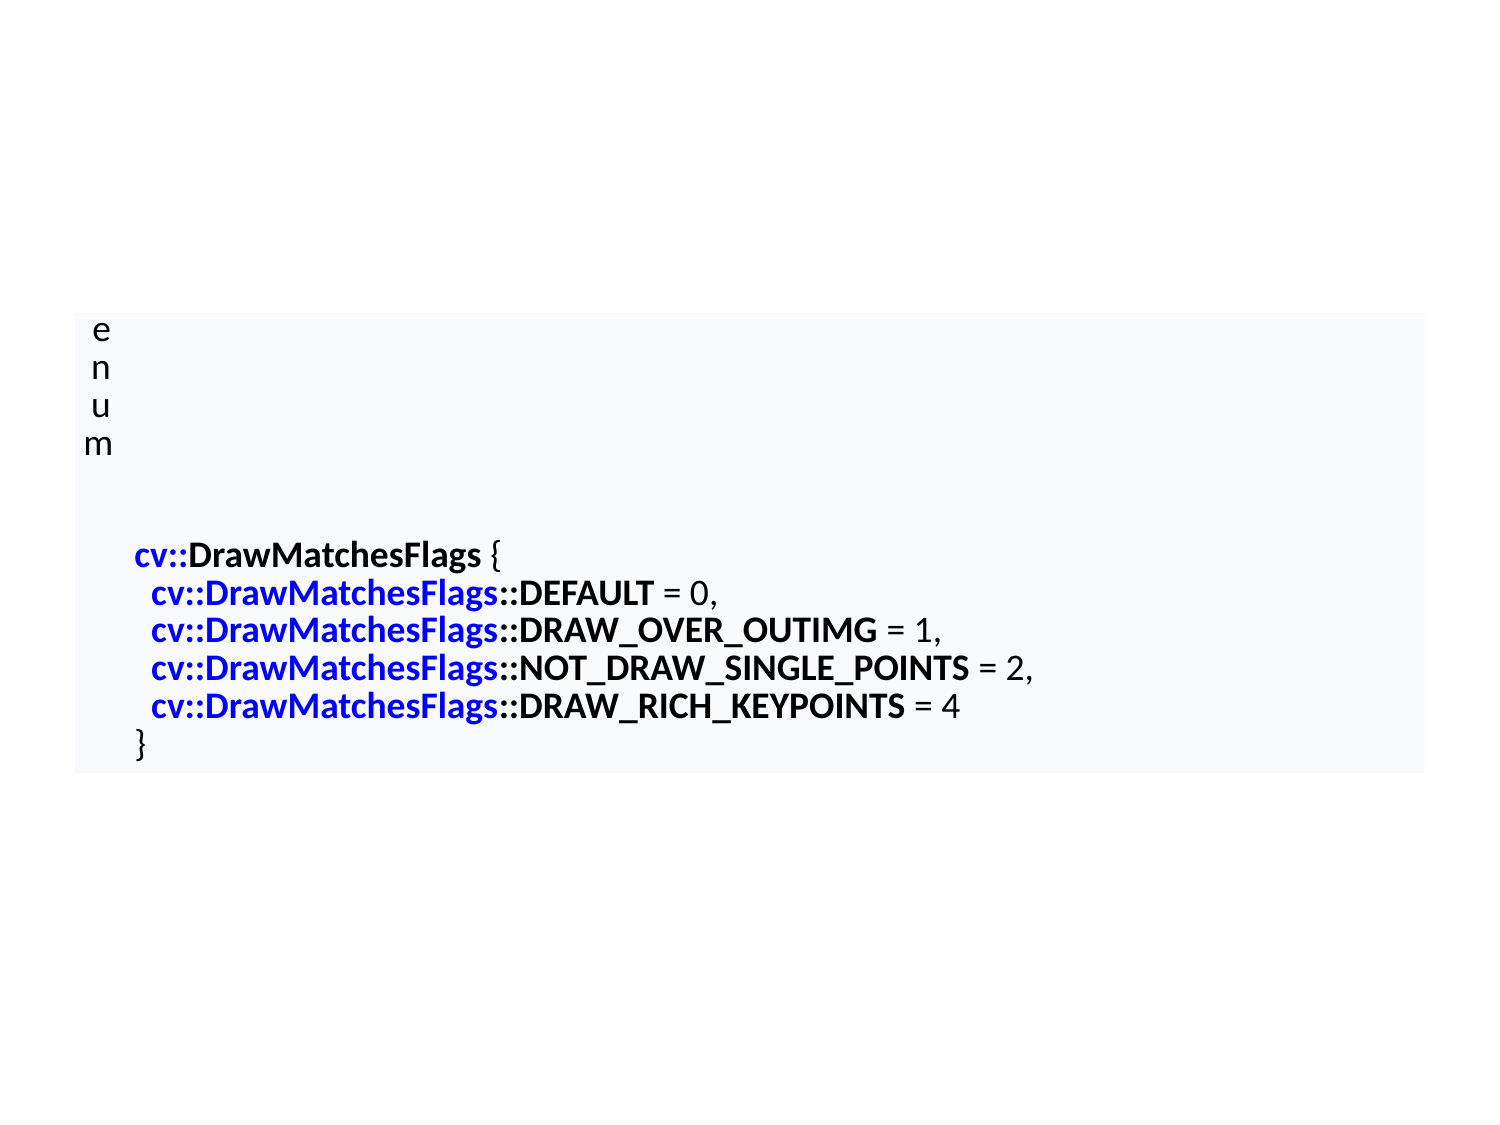

#
| enum | cv::DrawMatchesFlags {   cv::DrawMatchesFlags::DEFAULT = 0,   cv::DrawMatchesFlags::DRAW\_OVER\_OUTIMG = 1,   cv::DrawMatchesFlags::NOT\_DRAW\_SINGLE\_POINTS = 2,   cv::DrawMatchesFlags::DRAW\_RICH\_KEYPOINTS = 4 } |
| --- | --- |